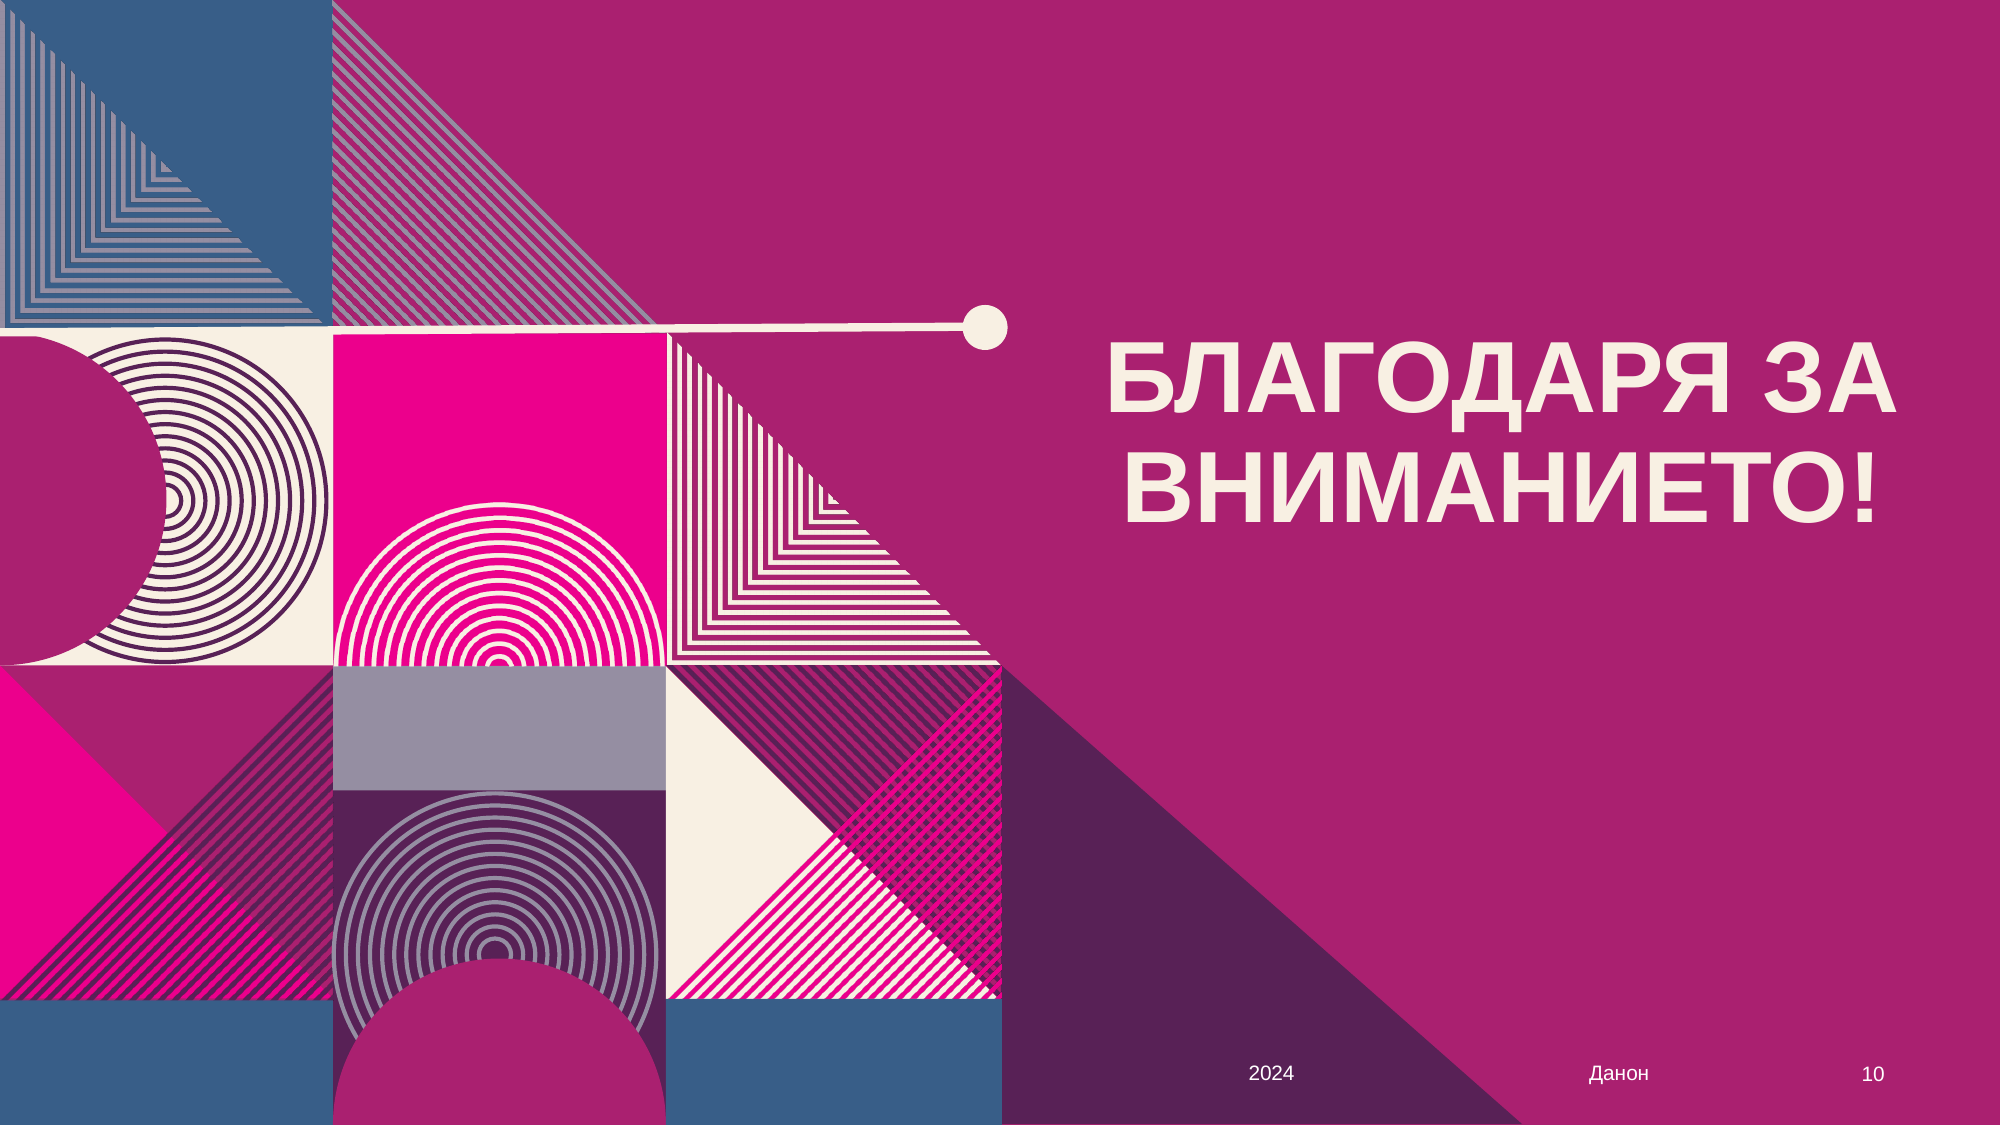

# Благодаря за вниманието!
Данон
2024
10